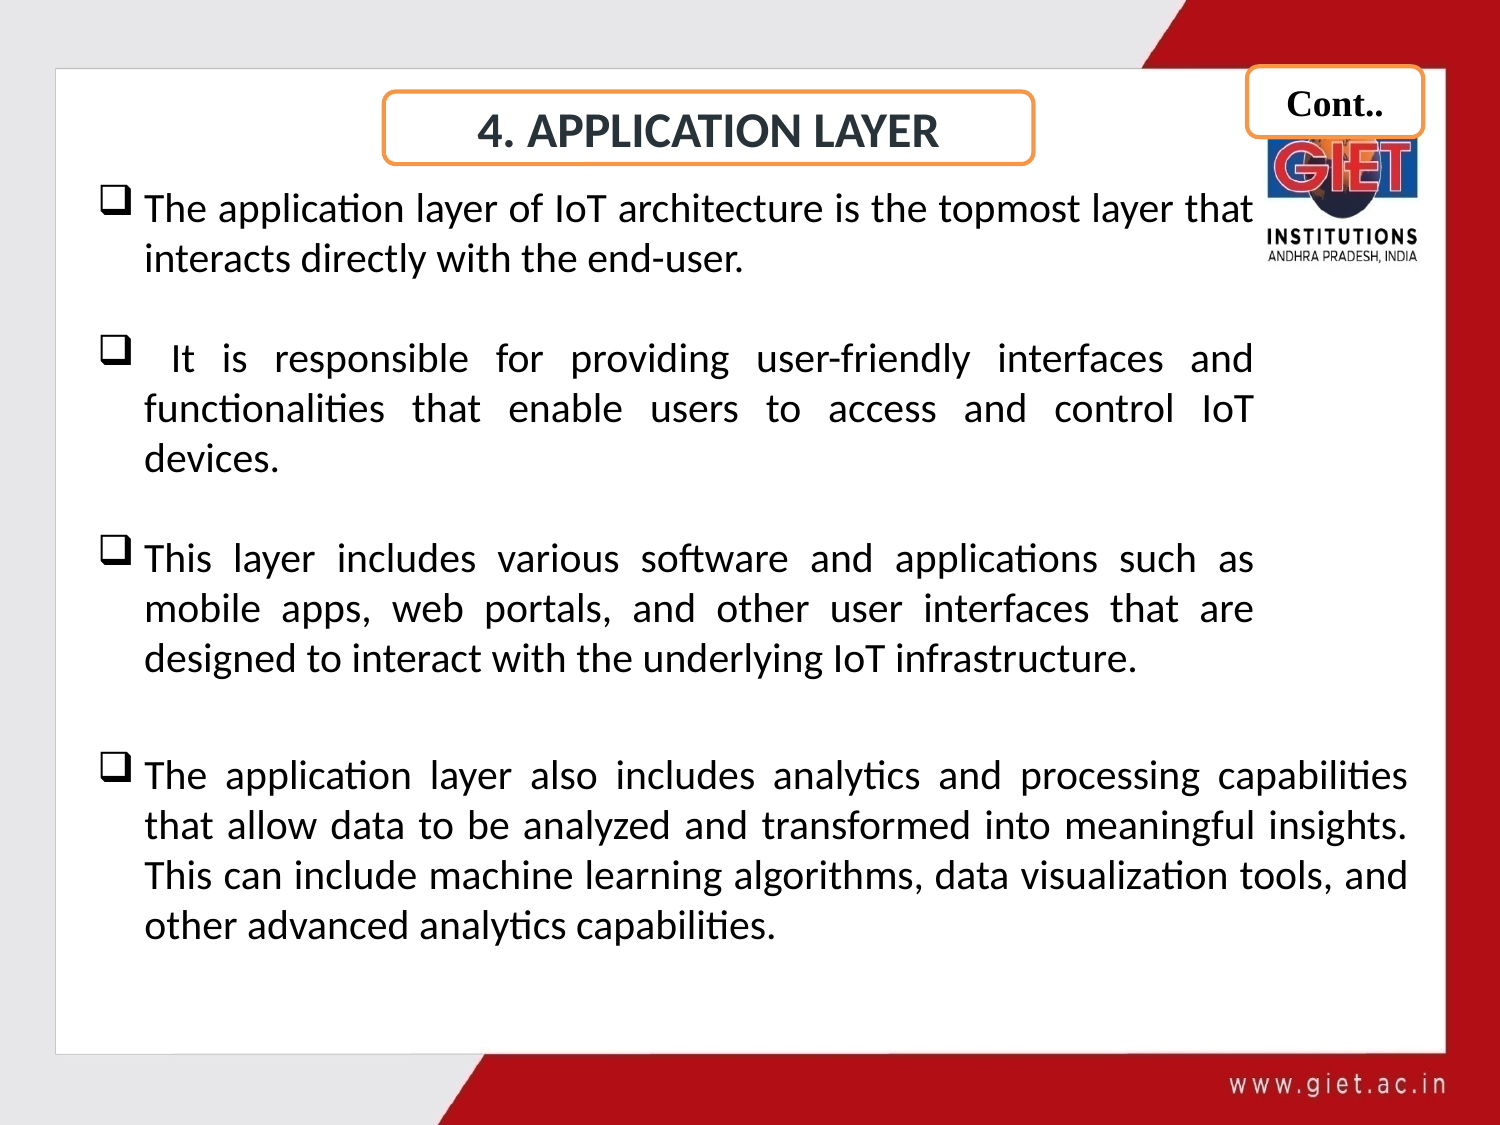

Cont..
4. APPLICATION LAYER
The application layer of IoT architecture is the topmost layer that interacts directly with the end-user.

 It is responsible for providing user-friendly interfaces and functionalities that enable users to access and control IoT devices.

This layer includes various software and applications such as mobile apps, web portals, and other user interfaces that are designed to interact with the underlying IoT infrastructure.
The application layer also includes analytics and processing capabilities that allow data to be analyzed and transformed into meaningful insights. This can include machine learning algorithms, data visualization tools, and other advanced analytics capabilities.